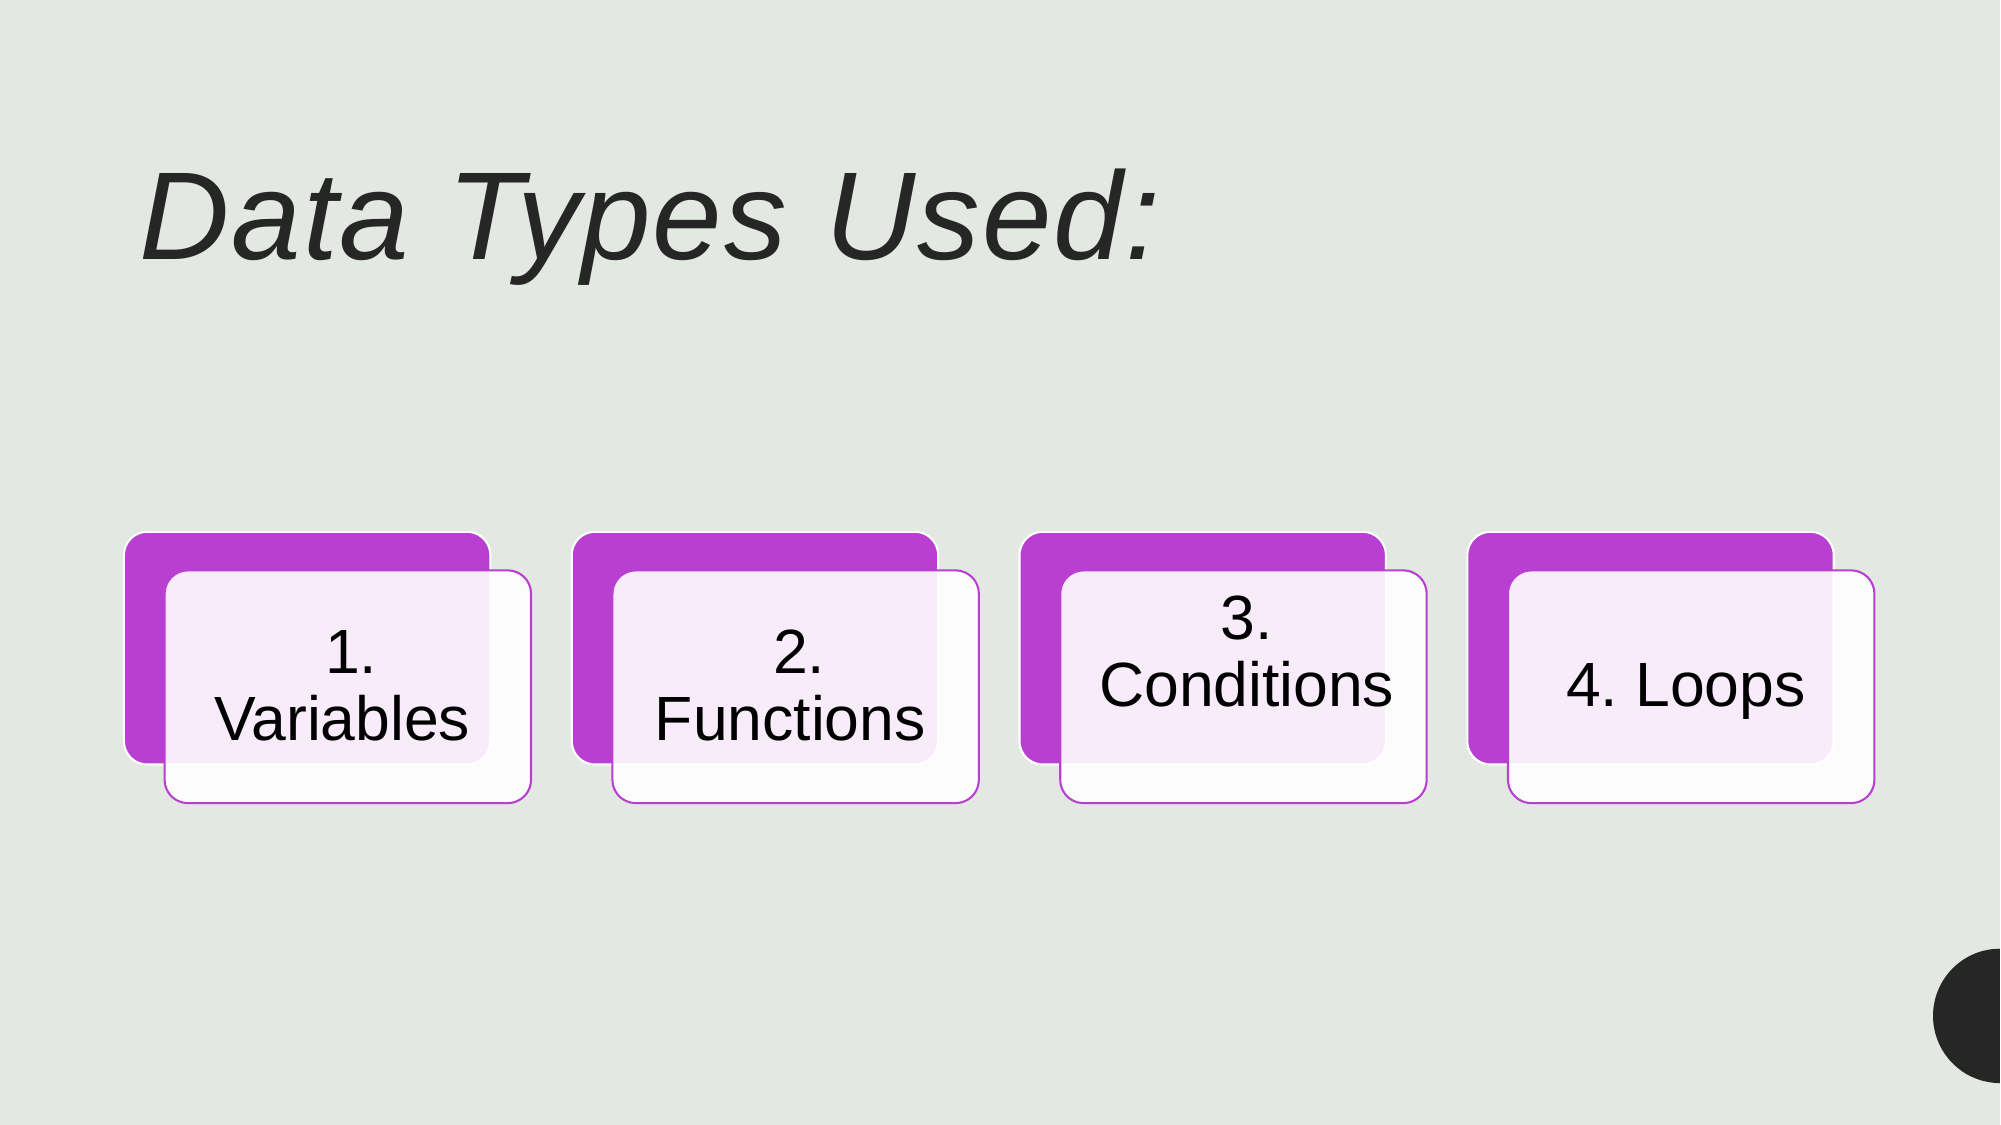

# Data Types Used:
1. Variables
2. Functions
3. Conditions
4. Loops